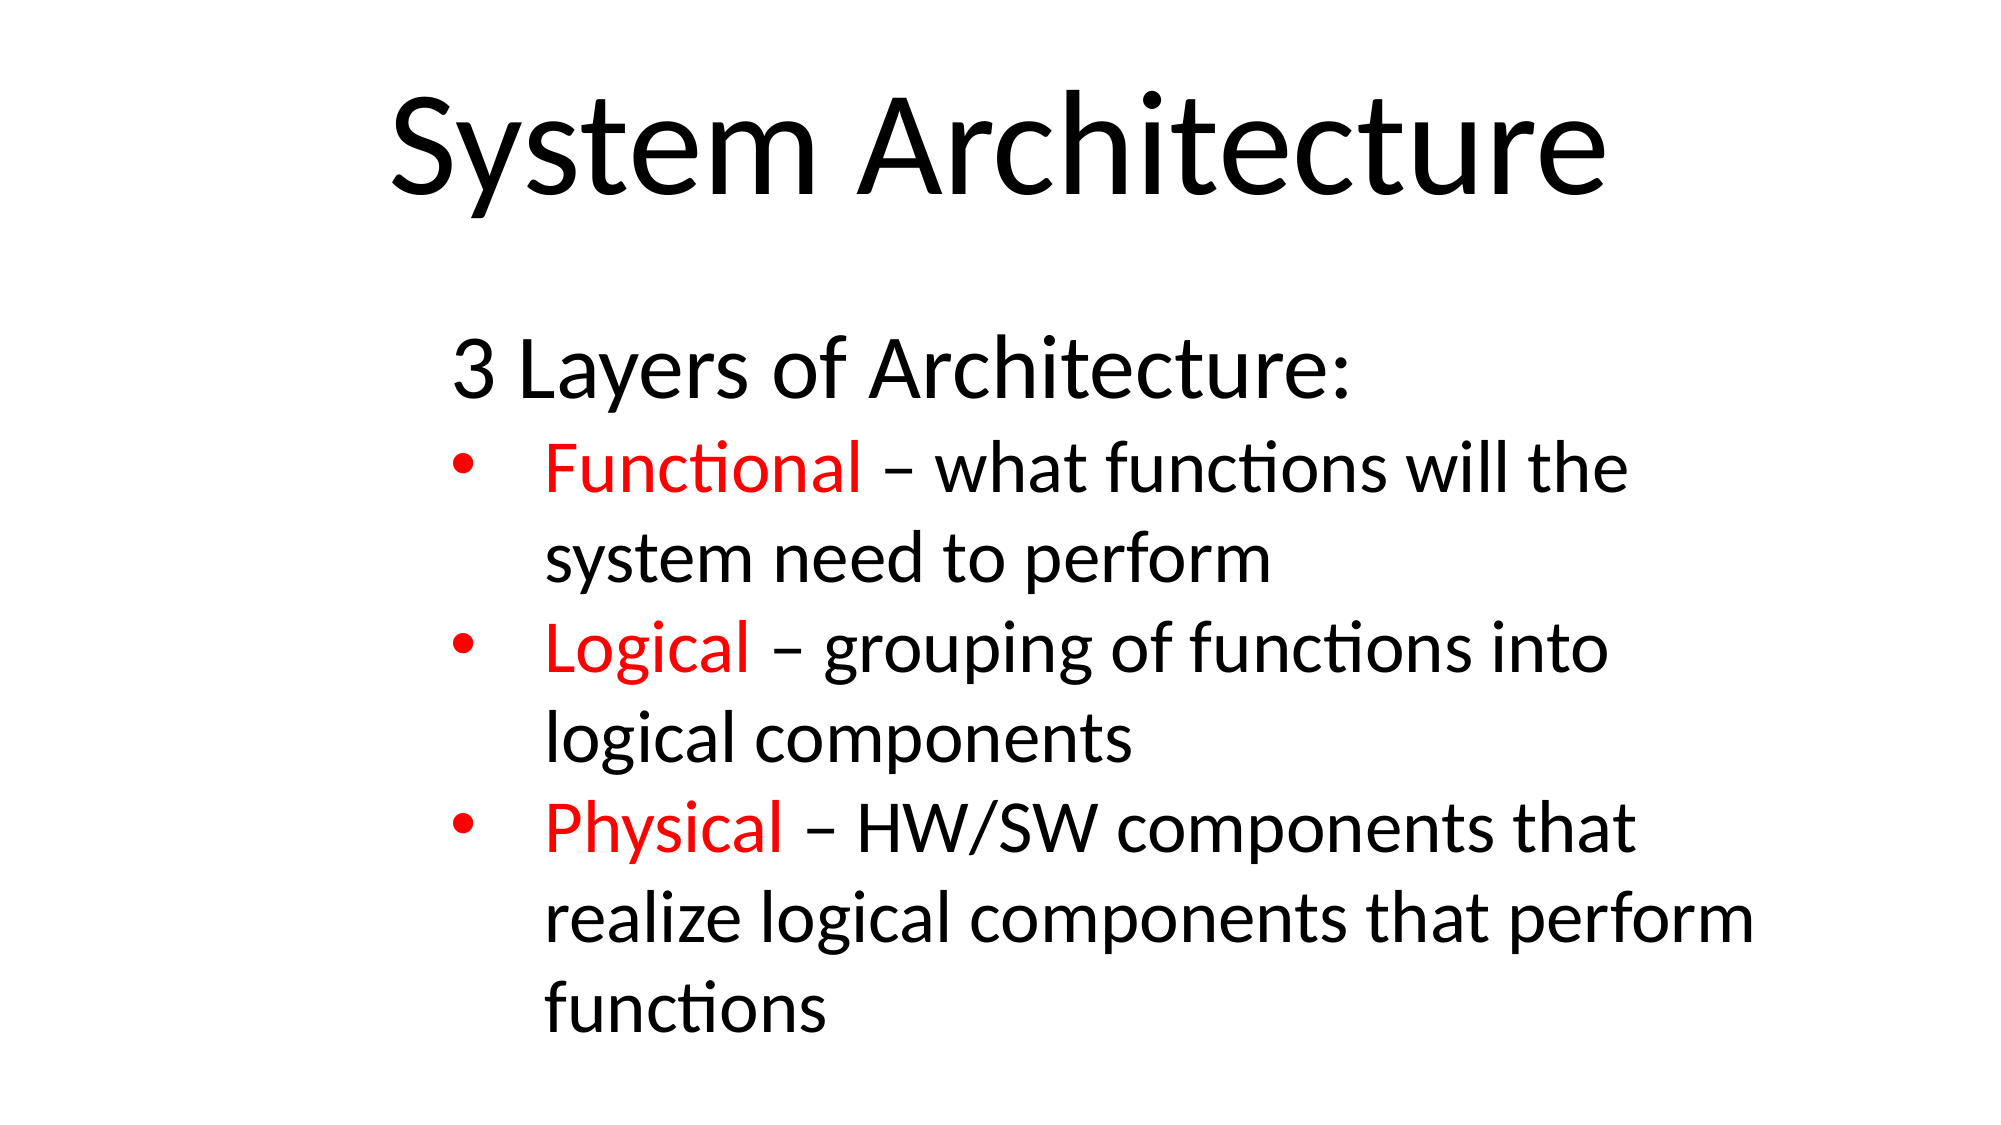

# System Architecture
3 Layers of Architecture:
Functional – what functions will the system need to perform
Logical – grouping of functions into logical components
Physical – HW/SW components that realize logical components that perform functions